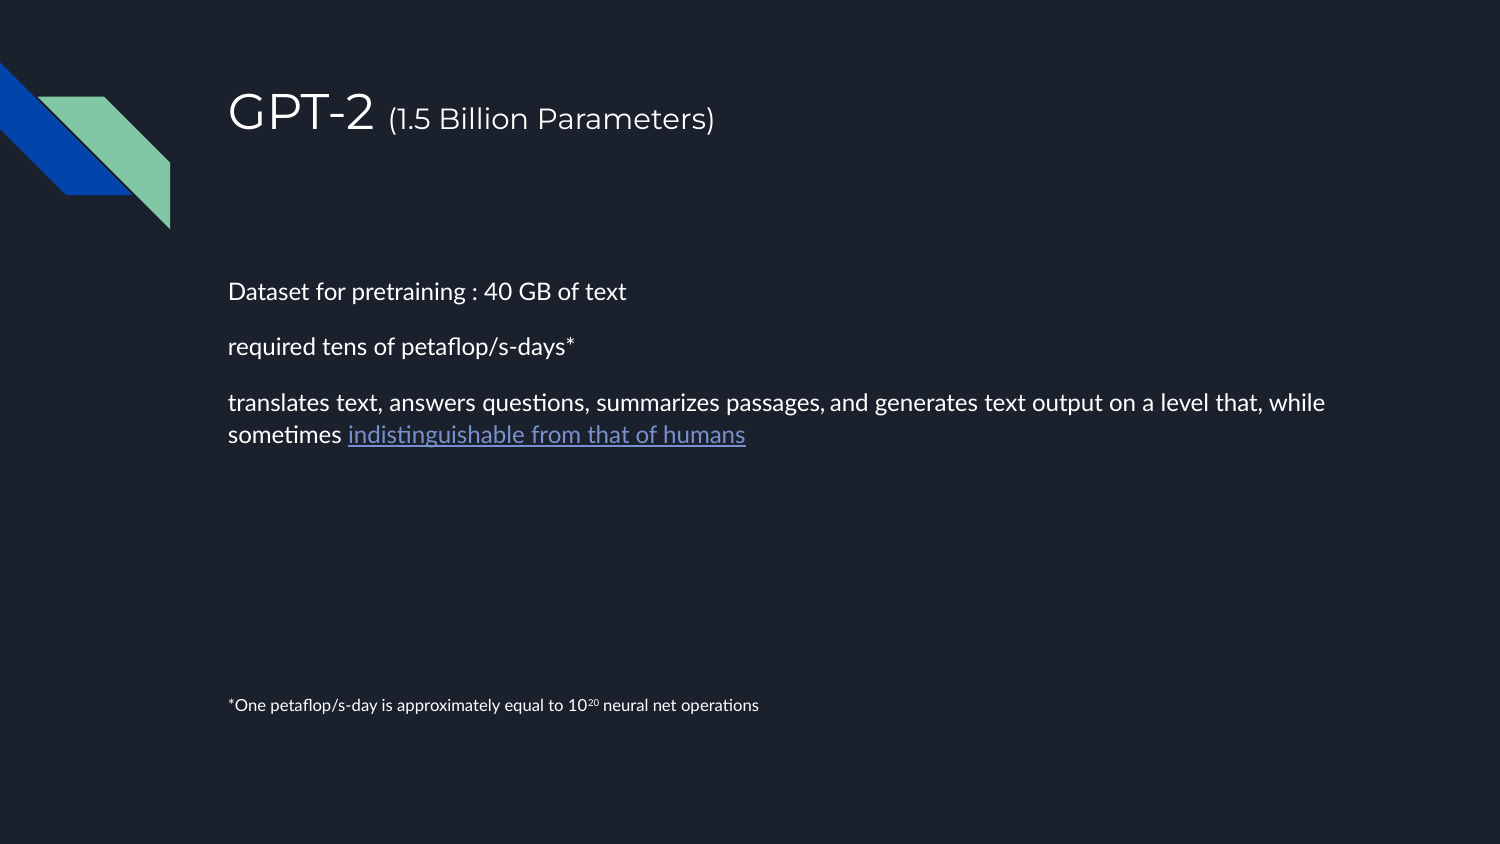

# GPT-2 (1.5 Billion Parameters)
Dataset for pretraining : 40 GB of text
required tens of petaflop/s-days*
translates text, answers questions, summarizes passages, and generates text output on a level that, while sometimes indistinguishable from that of humans

*One petaflop/s-day is approximately equal to 1020 neural net operations